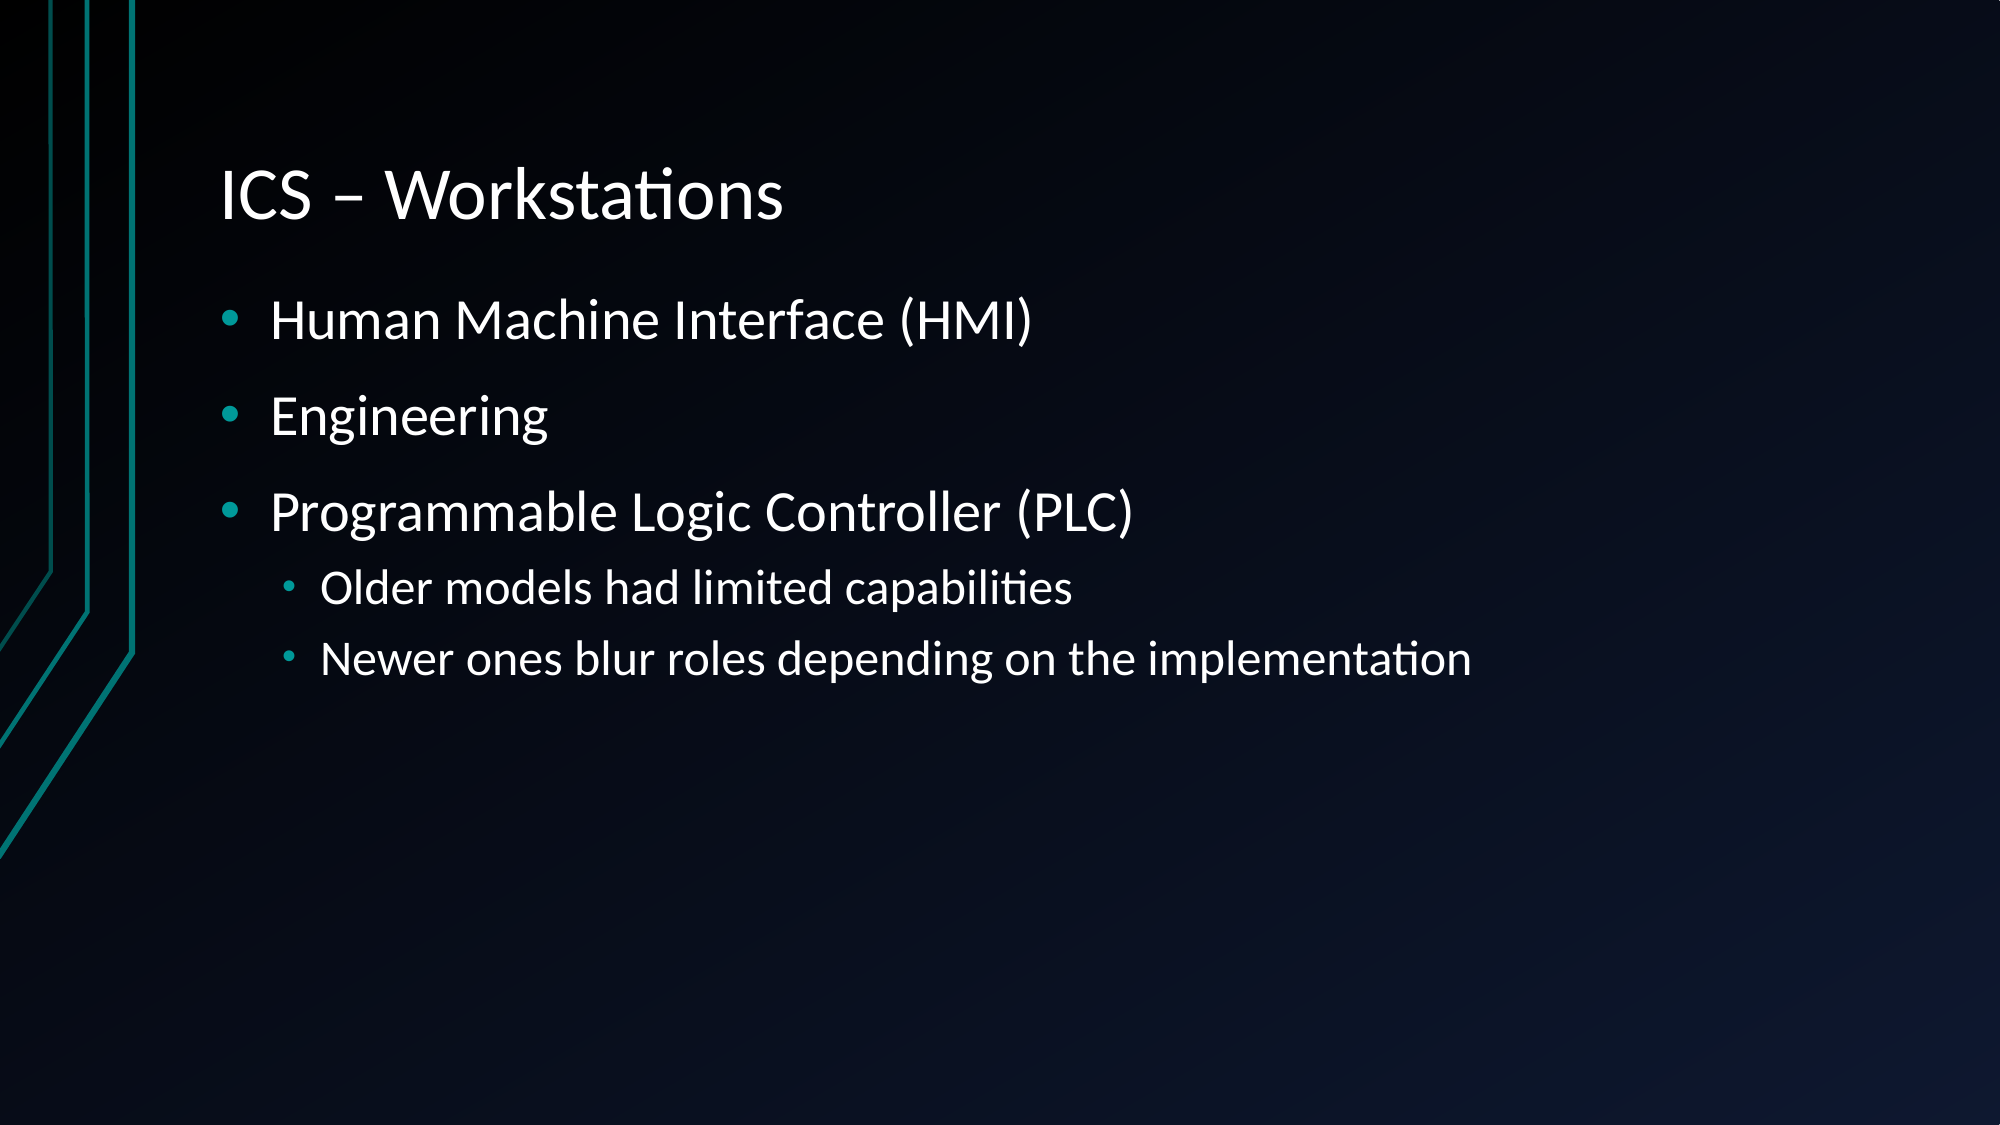

# ICS – Workstations
Human Machine Interface (HMI)
Engineering
Programmable Logic Controller (PLC)
Older models had limited capabilities
Newer ones blur roles depending on the implementation